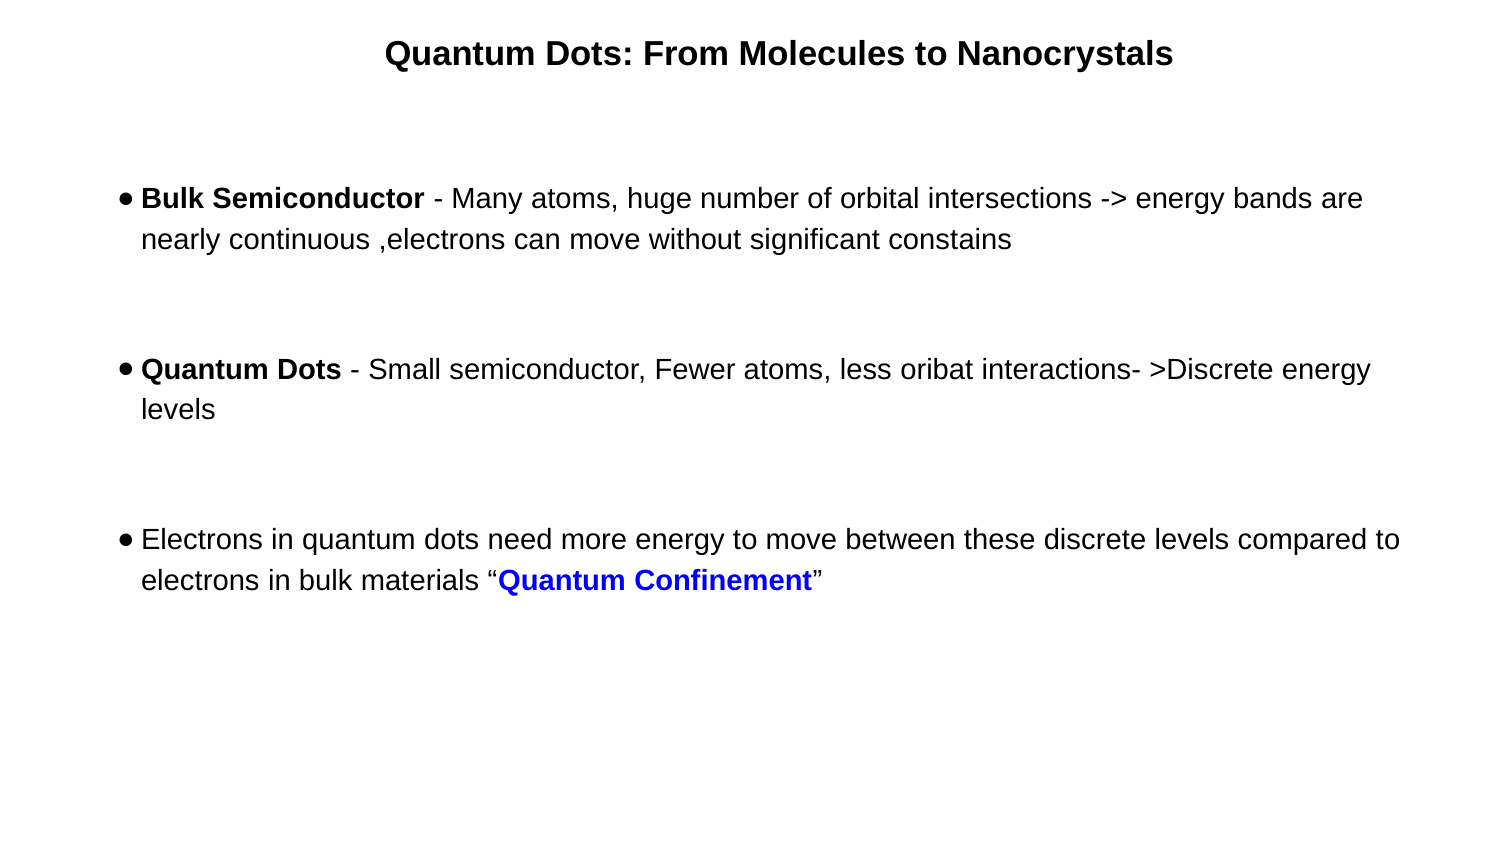

# Quantum Dots: From Molecules to Nanocrystals

Bulk Semiconductor - Many atoms, huge number of orbital intersections -> energy bands are nearly continuous ,electrons can move without significant constains

Quantum Dots - Small semiconductor, Fewer atoms, less oribat interactions- >Discrete energy levels

Electrons in quantum dots need more energy to move between these discrete levels compared to electrons in bulk materials “Quantum Confinement”